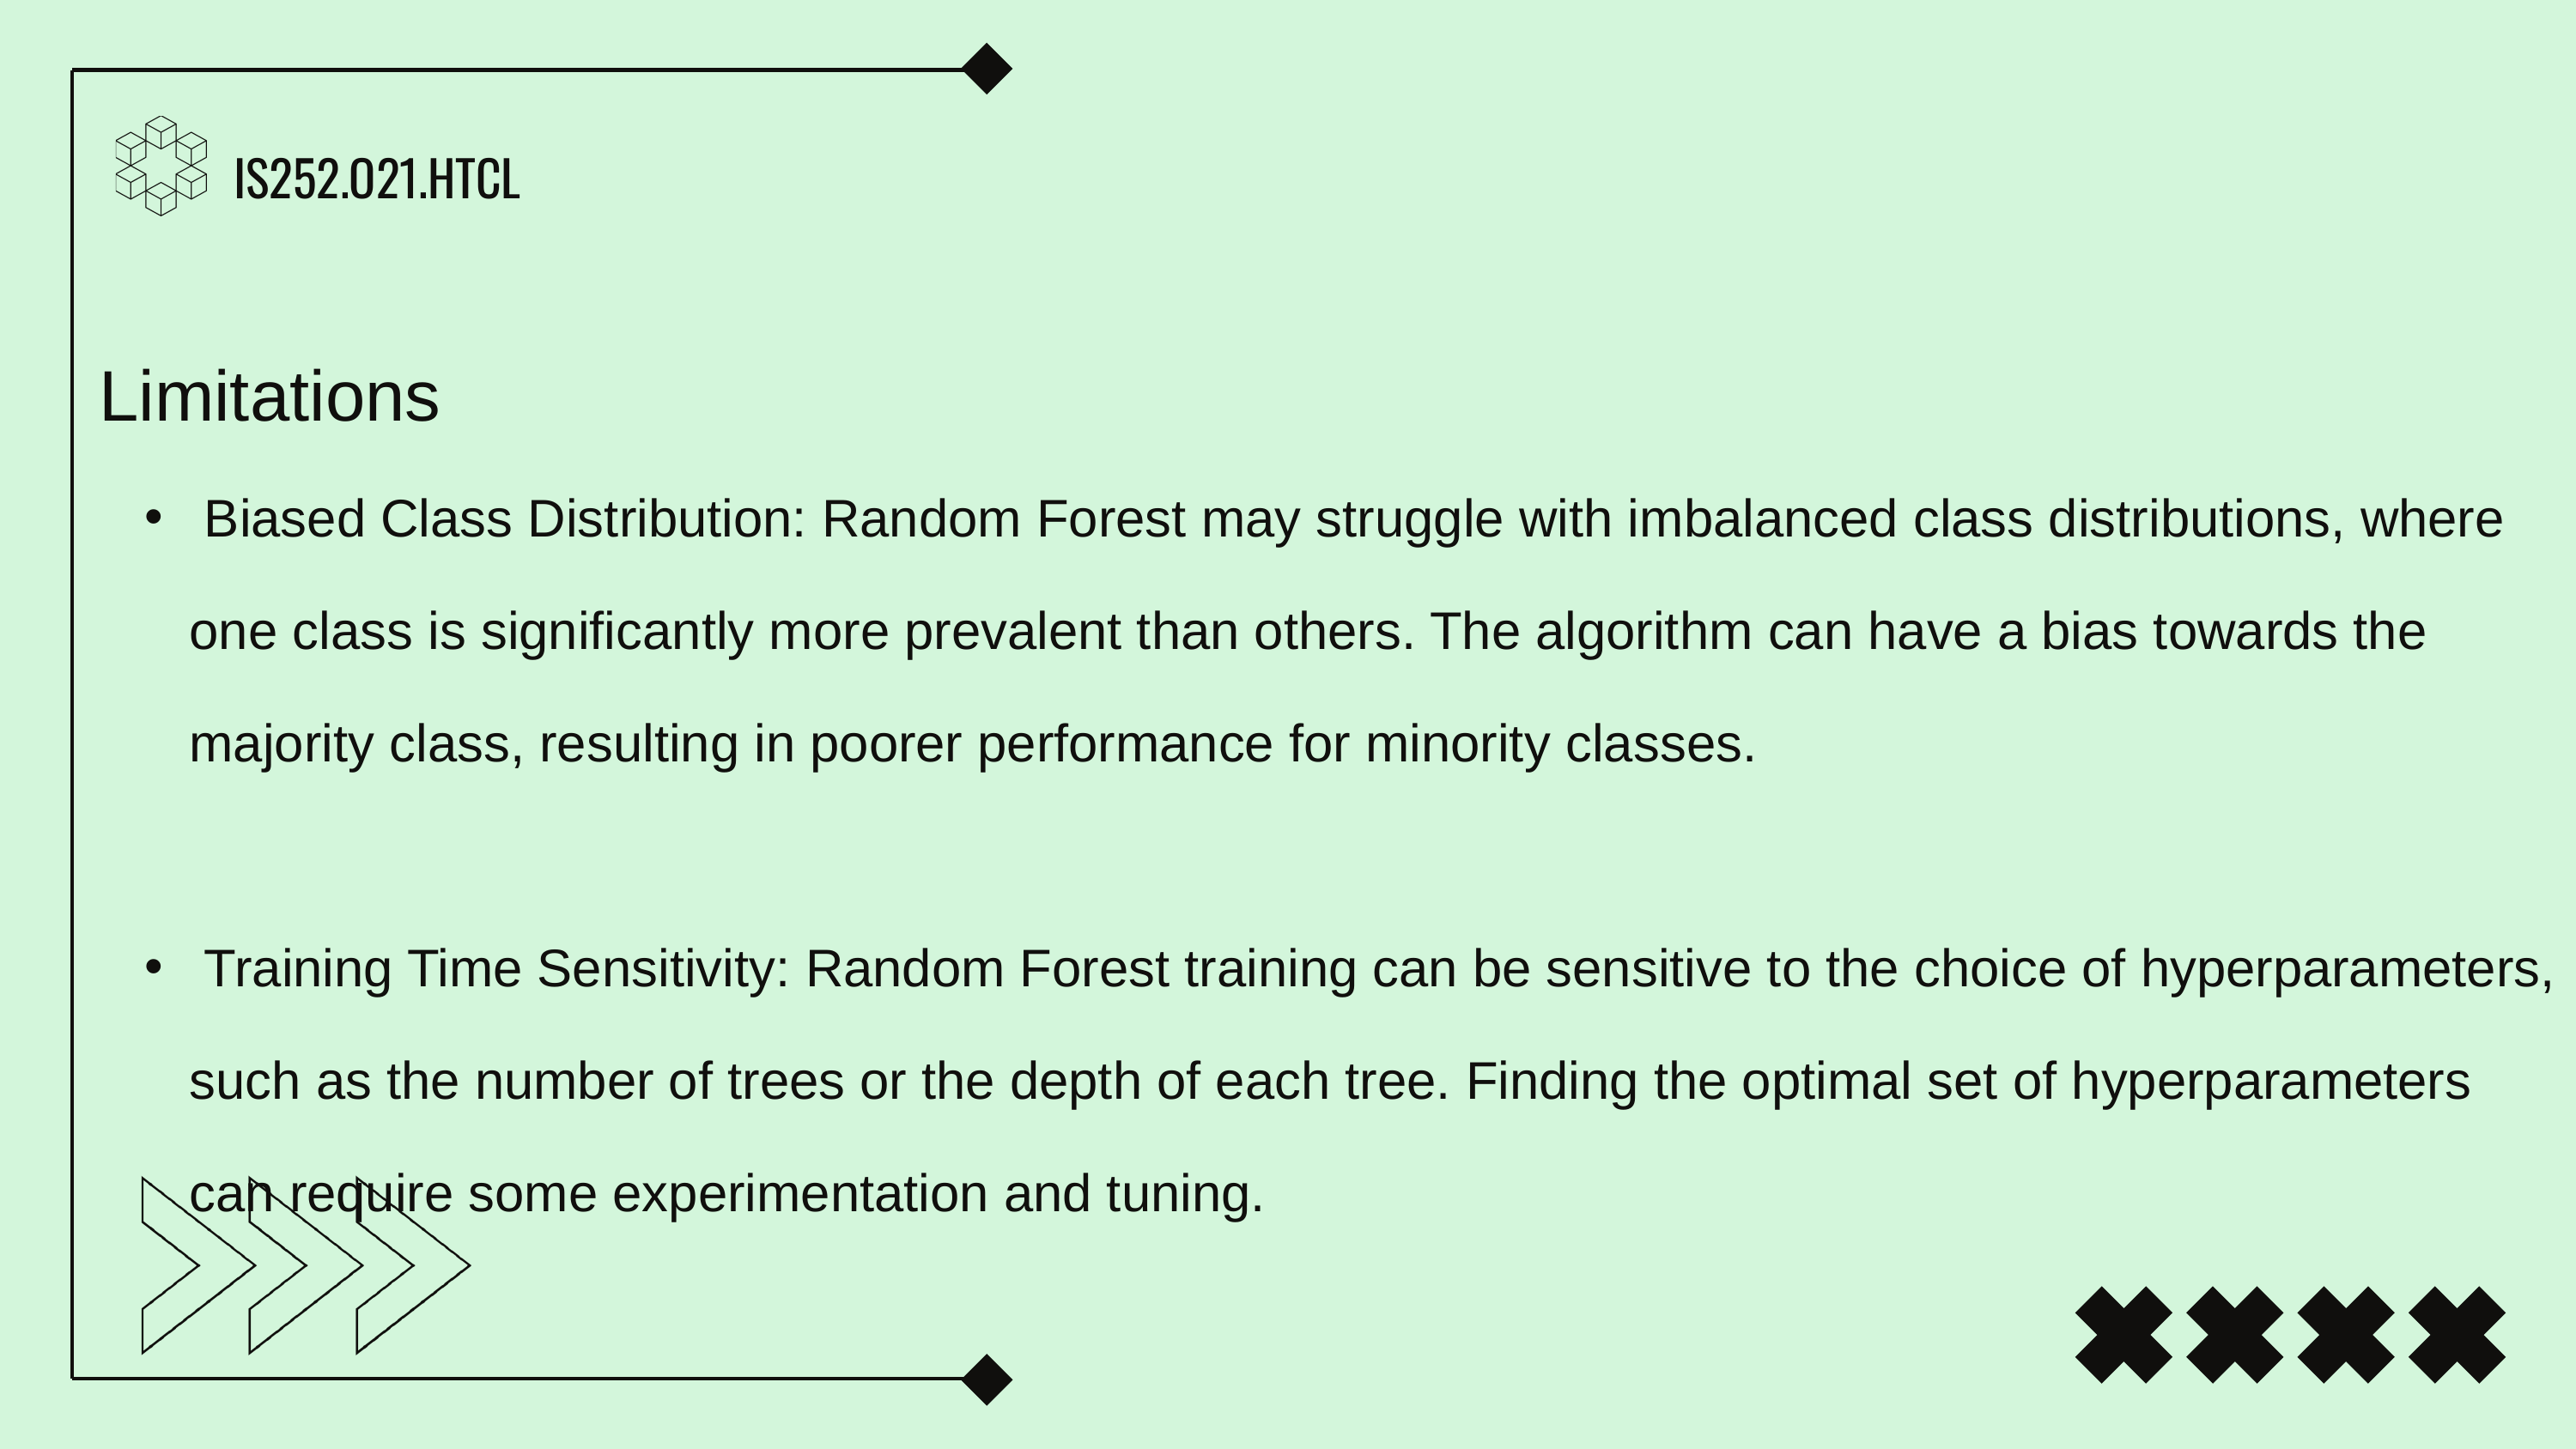

IS252.O21.HTCL
Limitations
 Biased Class Distribution: Random Forest may struggle with imbalanced class distributions, where one class is significantly more prevalent than others. The algorithm can have a bias towards the majority class, resulting in poorer performance for minority classes.

 Training Time Sensitivity: Random Forest training can be sensitive to the choice of hyperparameters, such as the number of trees or the depth of each tree. Finding the optimal set of hyperparameters can require some experimentation and tuning.